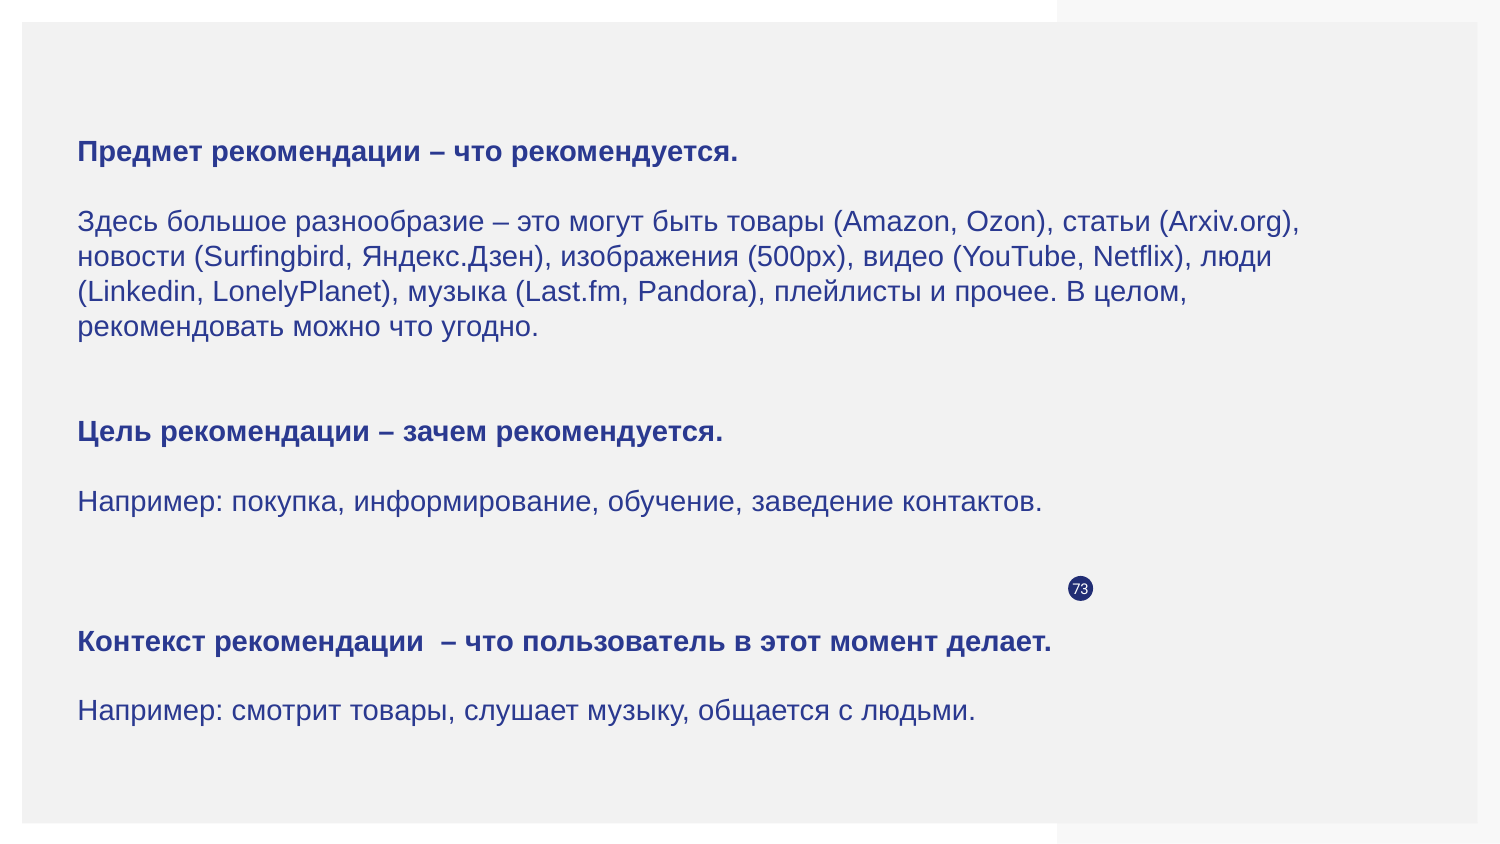

Предмет рекомендации – что рекомендуется.

Здесь большое разнообразие – это могут быть товары (Amazon, Ozon), статьи (Arxiv.org), новости (Surfingbird, Яндекс.Дзен), изображения (500px), видео (YouTube, Netflix), люди (Linkedin, LonelyPlanet), музыка (Last.fm, Pandora), плейлисты и прочее. В целом, рекомендовать можно что угодно.

Цель рекомендации – зачем рекомендуется.

Например: покупка, информирование, обучение, заведение контактов.

Контекст рекомендации  – что пользователь в этот момент делает.

Например: смотрит товары, слушает музыку, общается с людьми.
73